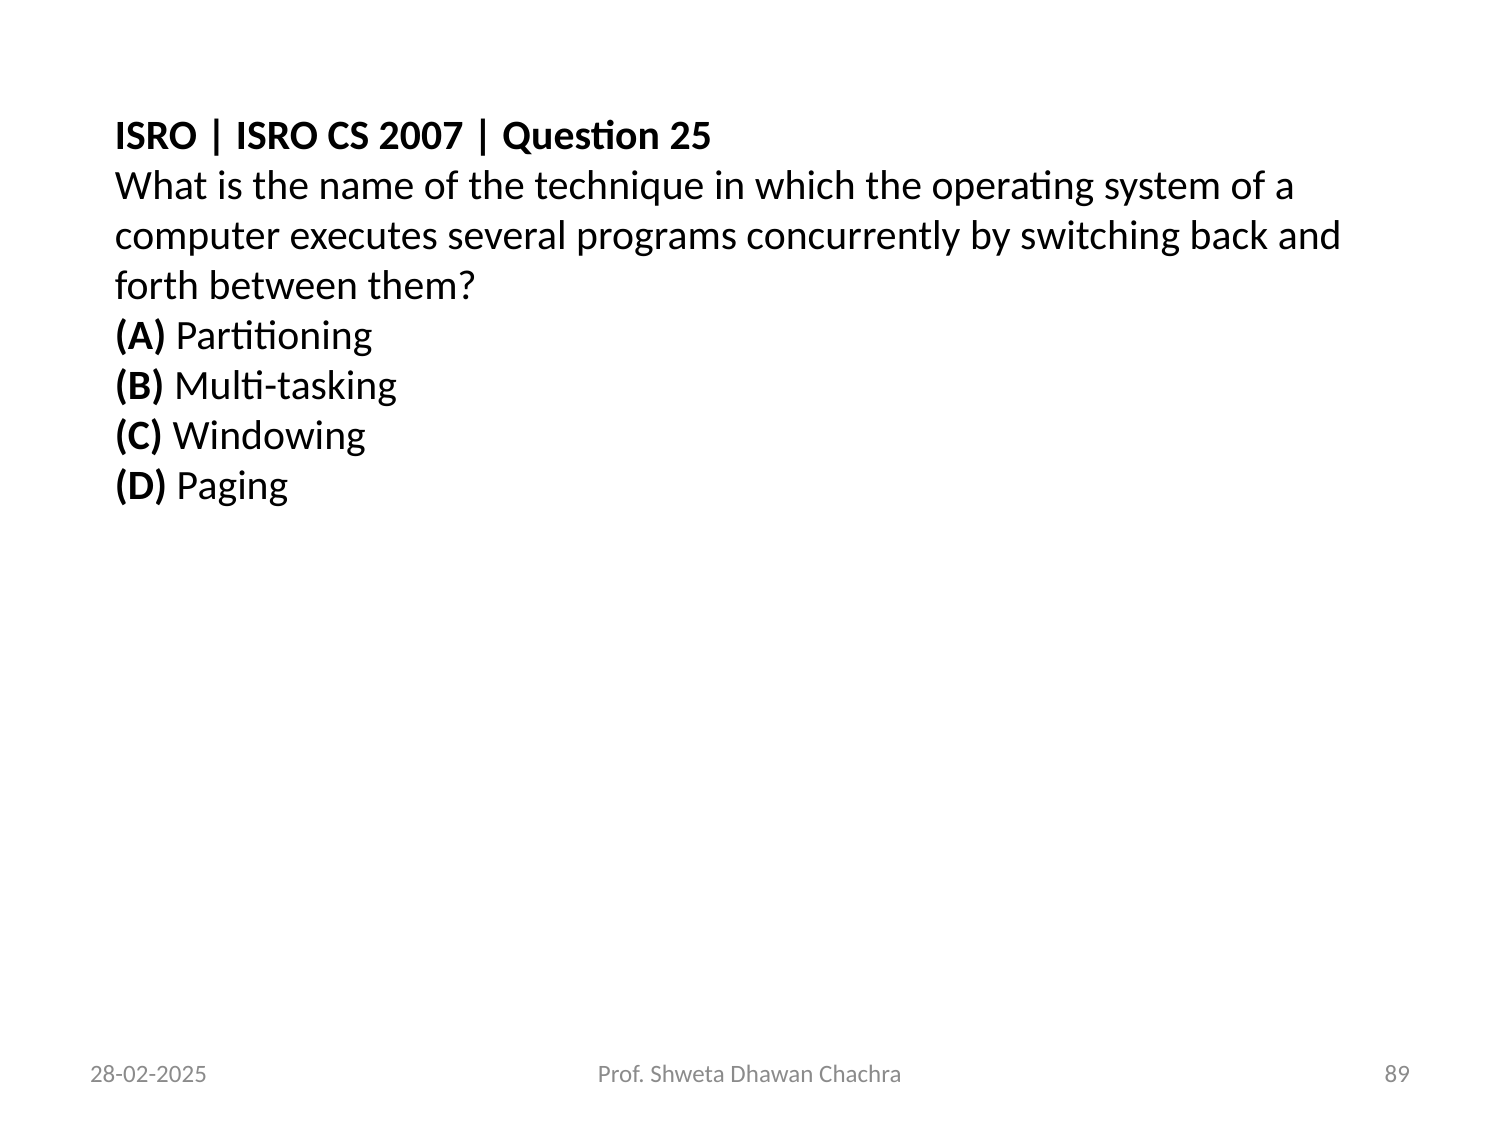

ISRO | ISRO CS 2007 | Question 25
What is the name of the technique in which the operating system of a computer executes several programs concurrently by switching back and forth between them?
(A) Partitioning
(B) Multi-tasking
(C) Windowing
(D) Paging
28-02-2025
Prof. Shweta Dhawan Chachra
89